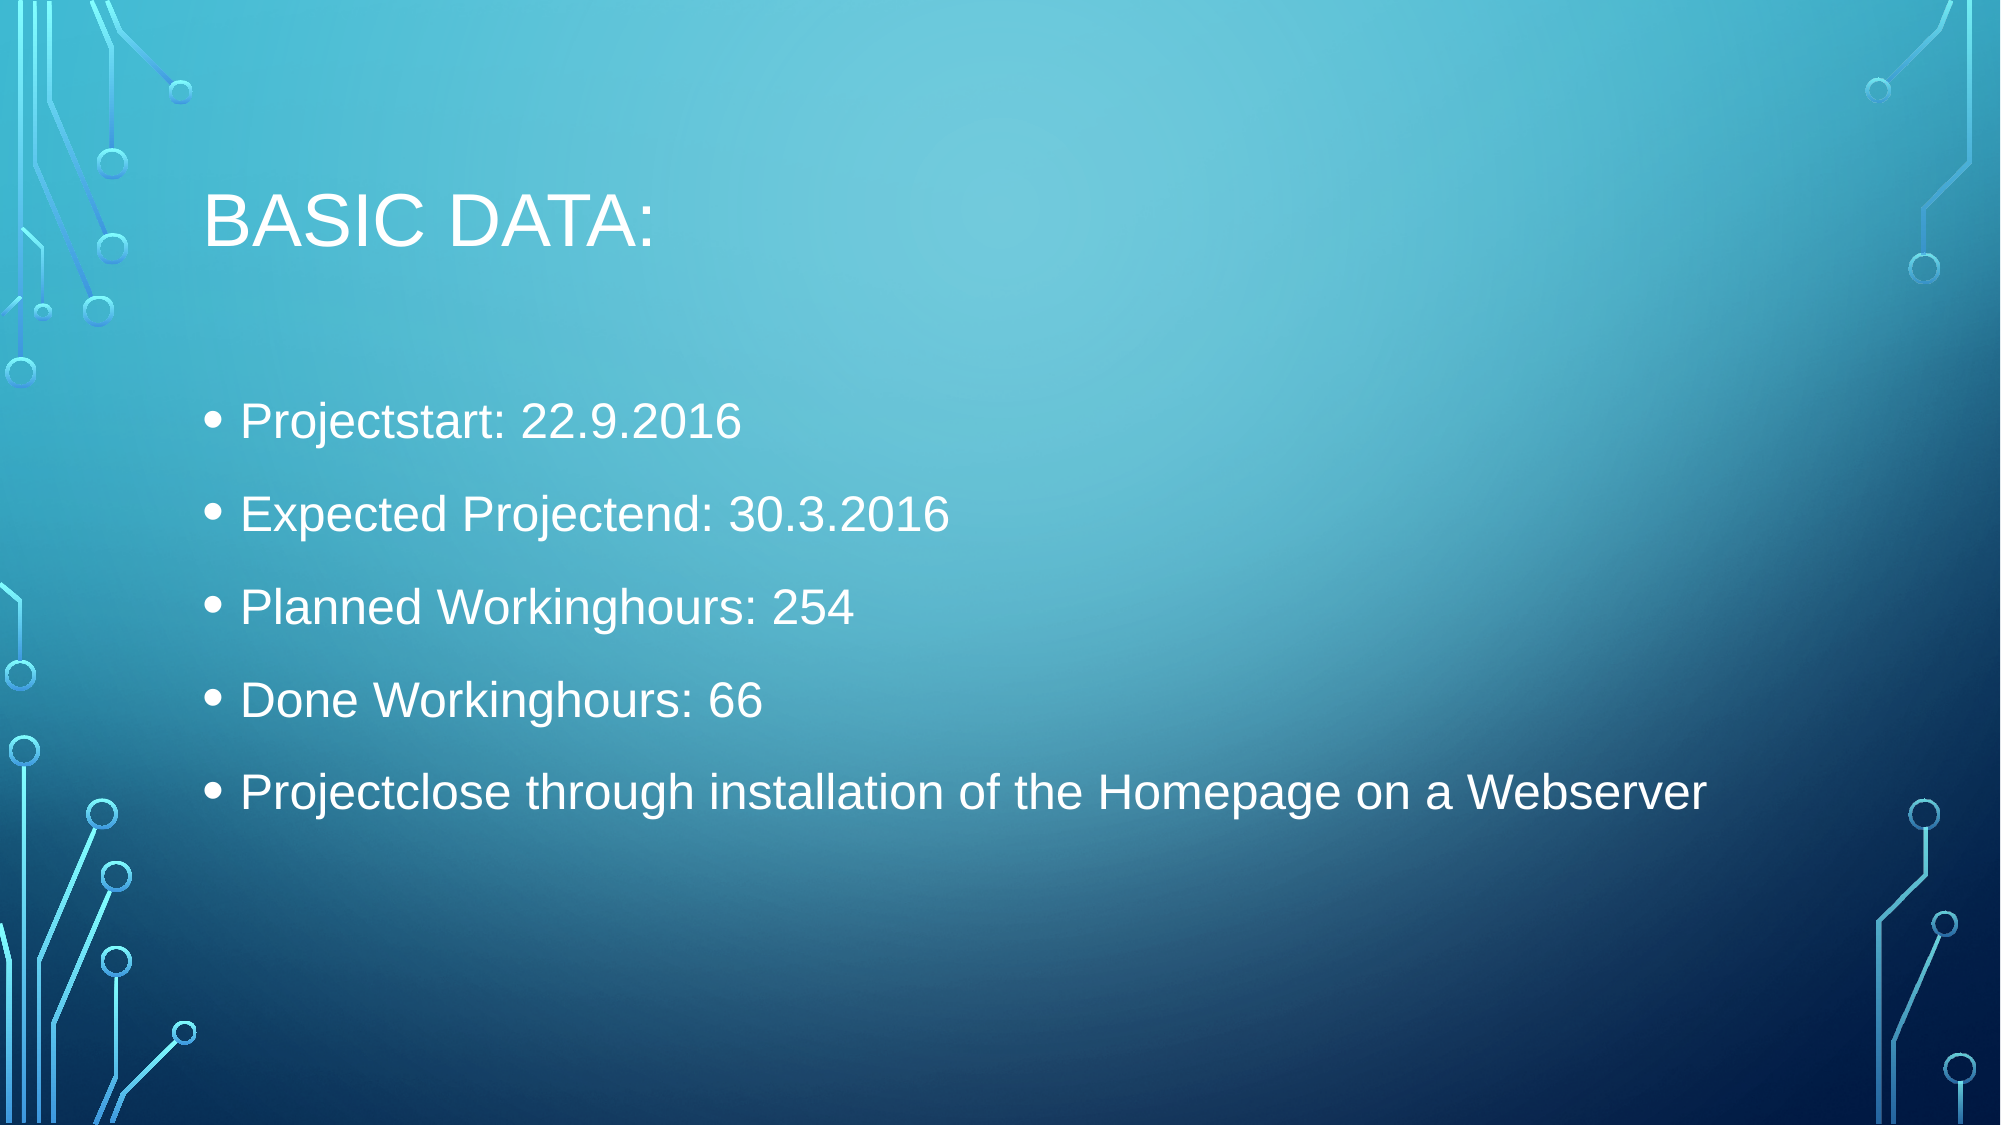

# Basic Data:
Projectstart: 22.9.2016
Expected Projectend: 30.3.2016
Planned Workinghours: 254
Done Workinghours: 66
Projectclose through installation of the Homepage on a Webserver